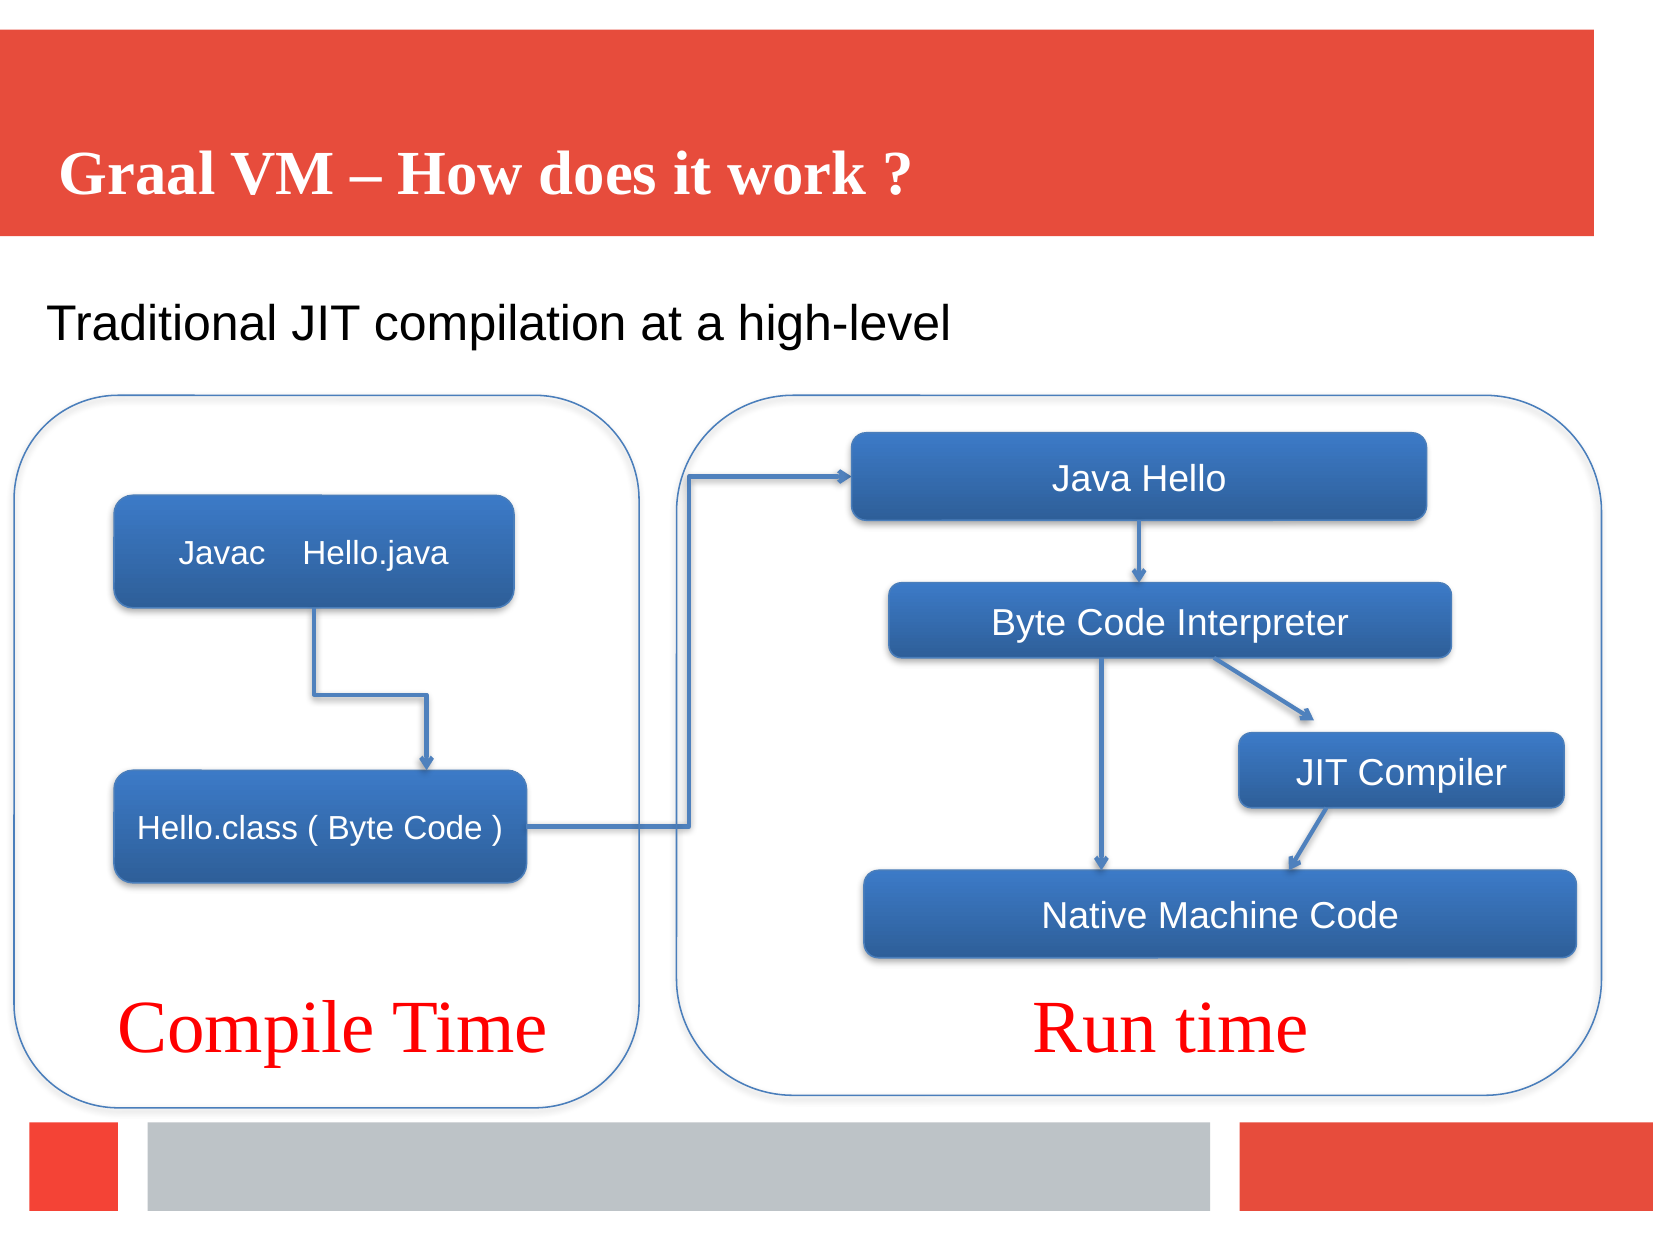

Graal VM – How does it work ?
Traditional JIT compilation at a high-level

Java Hello
Javac    Hello.java
Byte Code Interpreter
JIT Compiler
Native Machine Code
Hello.class ( Byte Code )
Compile Time

Run time